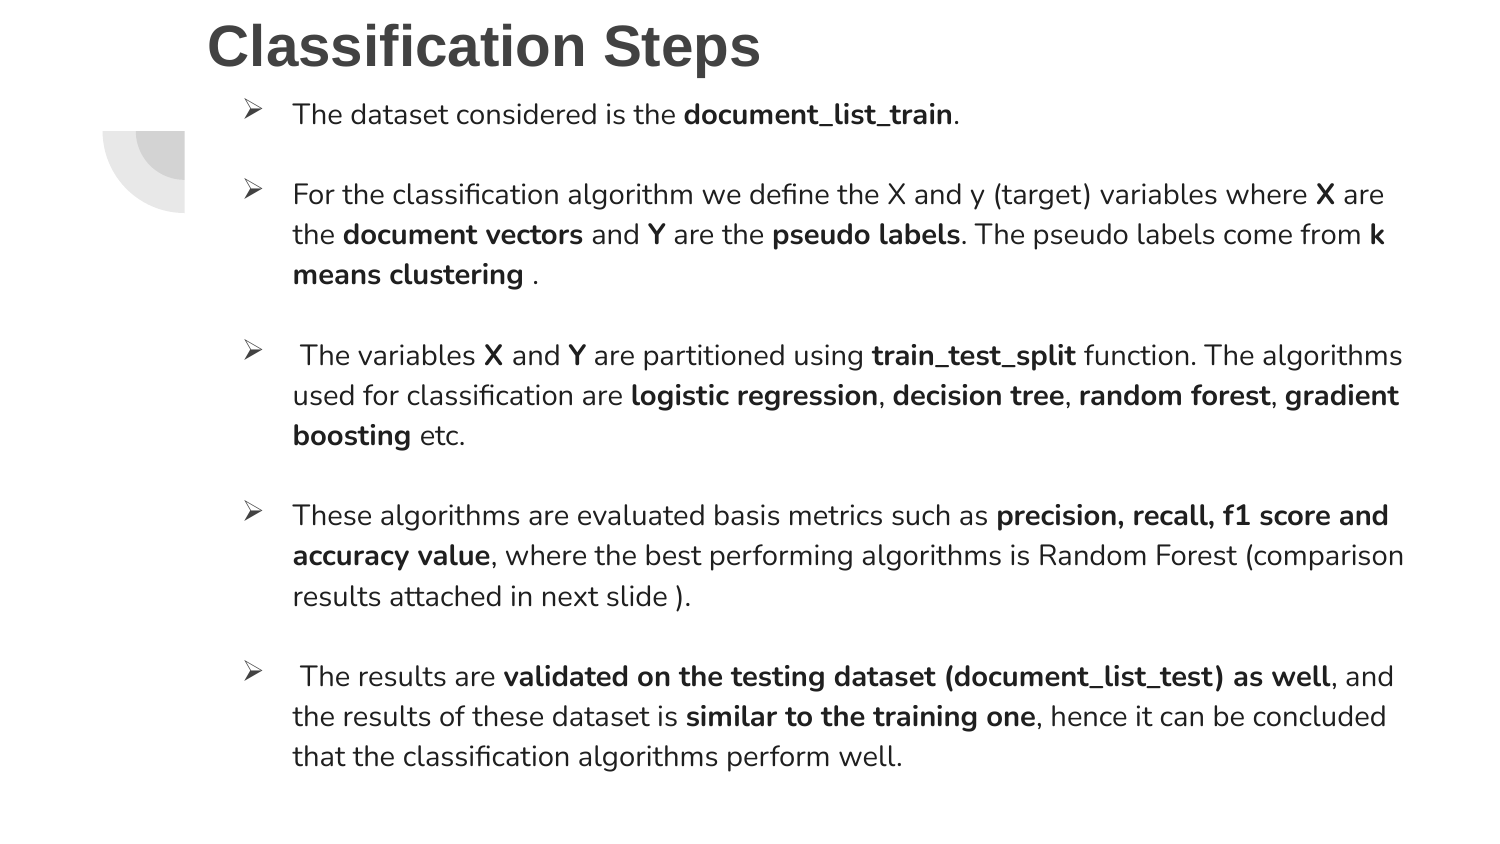

# Classification Steps
The dataset considered is the document_list_train.

For the classification algorithm we define the X and y (target) variables where X are the document vectors and Y are the pseudo labels. The pseudo labels come from k means clustering .

 The variables X and Y are partitioned using train_test_split function. The algorithms used for classification are logistic regression, decision tree, random forest, gradient boosting etc.

These algorithms are evaluated basis metrics such as precision, recall, f1 score and accuracy value, where the best performing algorithms is Random Forest (comparison results attached in next slide ).

 The results are validated on the testing dataset (document_list_test) as well, and the results of these dataset is similar to the training one, hence it can be concluded that the classification algorithms perform well.